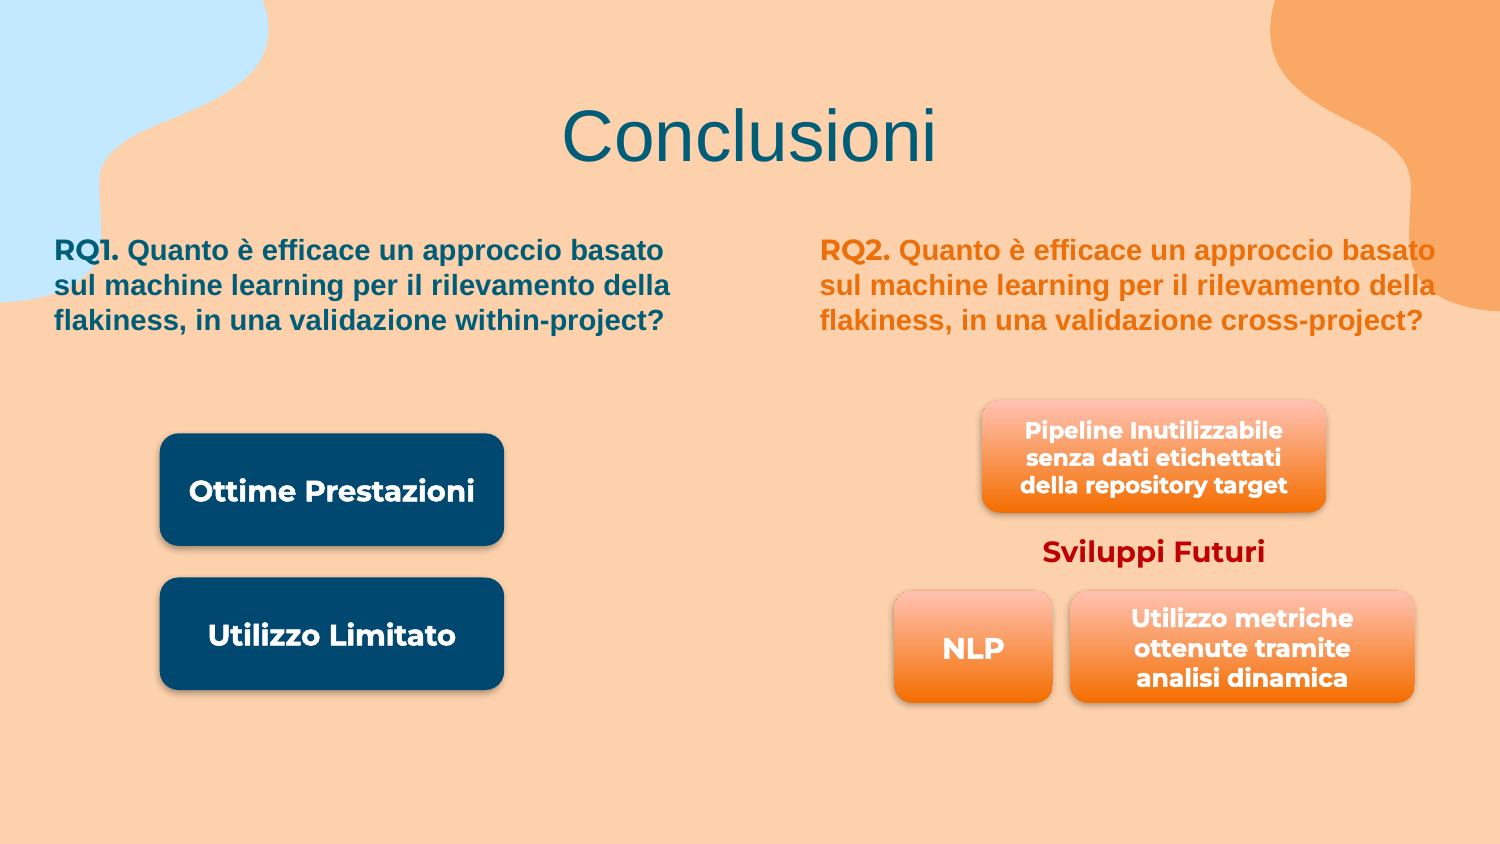

Conclusioni
RQ1. Quanto è efficace un approccio basato sul machine learning per il rilevamento della flakiness, in una validazione within-project?
RQ2. Quanto è efficace un approccio basato sul machine learning per il rilevamento della flakiness, in una validazione cross-project?
Pipeline Inutilizzabile senza dati etichettati della repository target
Ottime Prestazioni
Sviluppi Futuri
Utilizzo Limitato
NLP
Utilizzo metriche ottenute tramite analisi dinamica